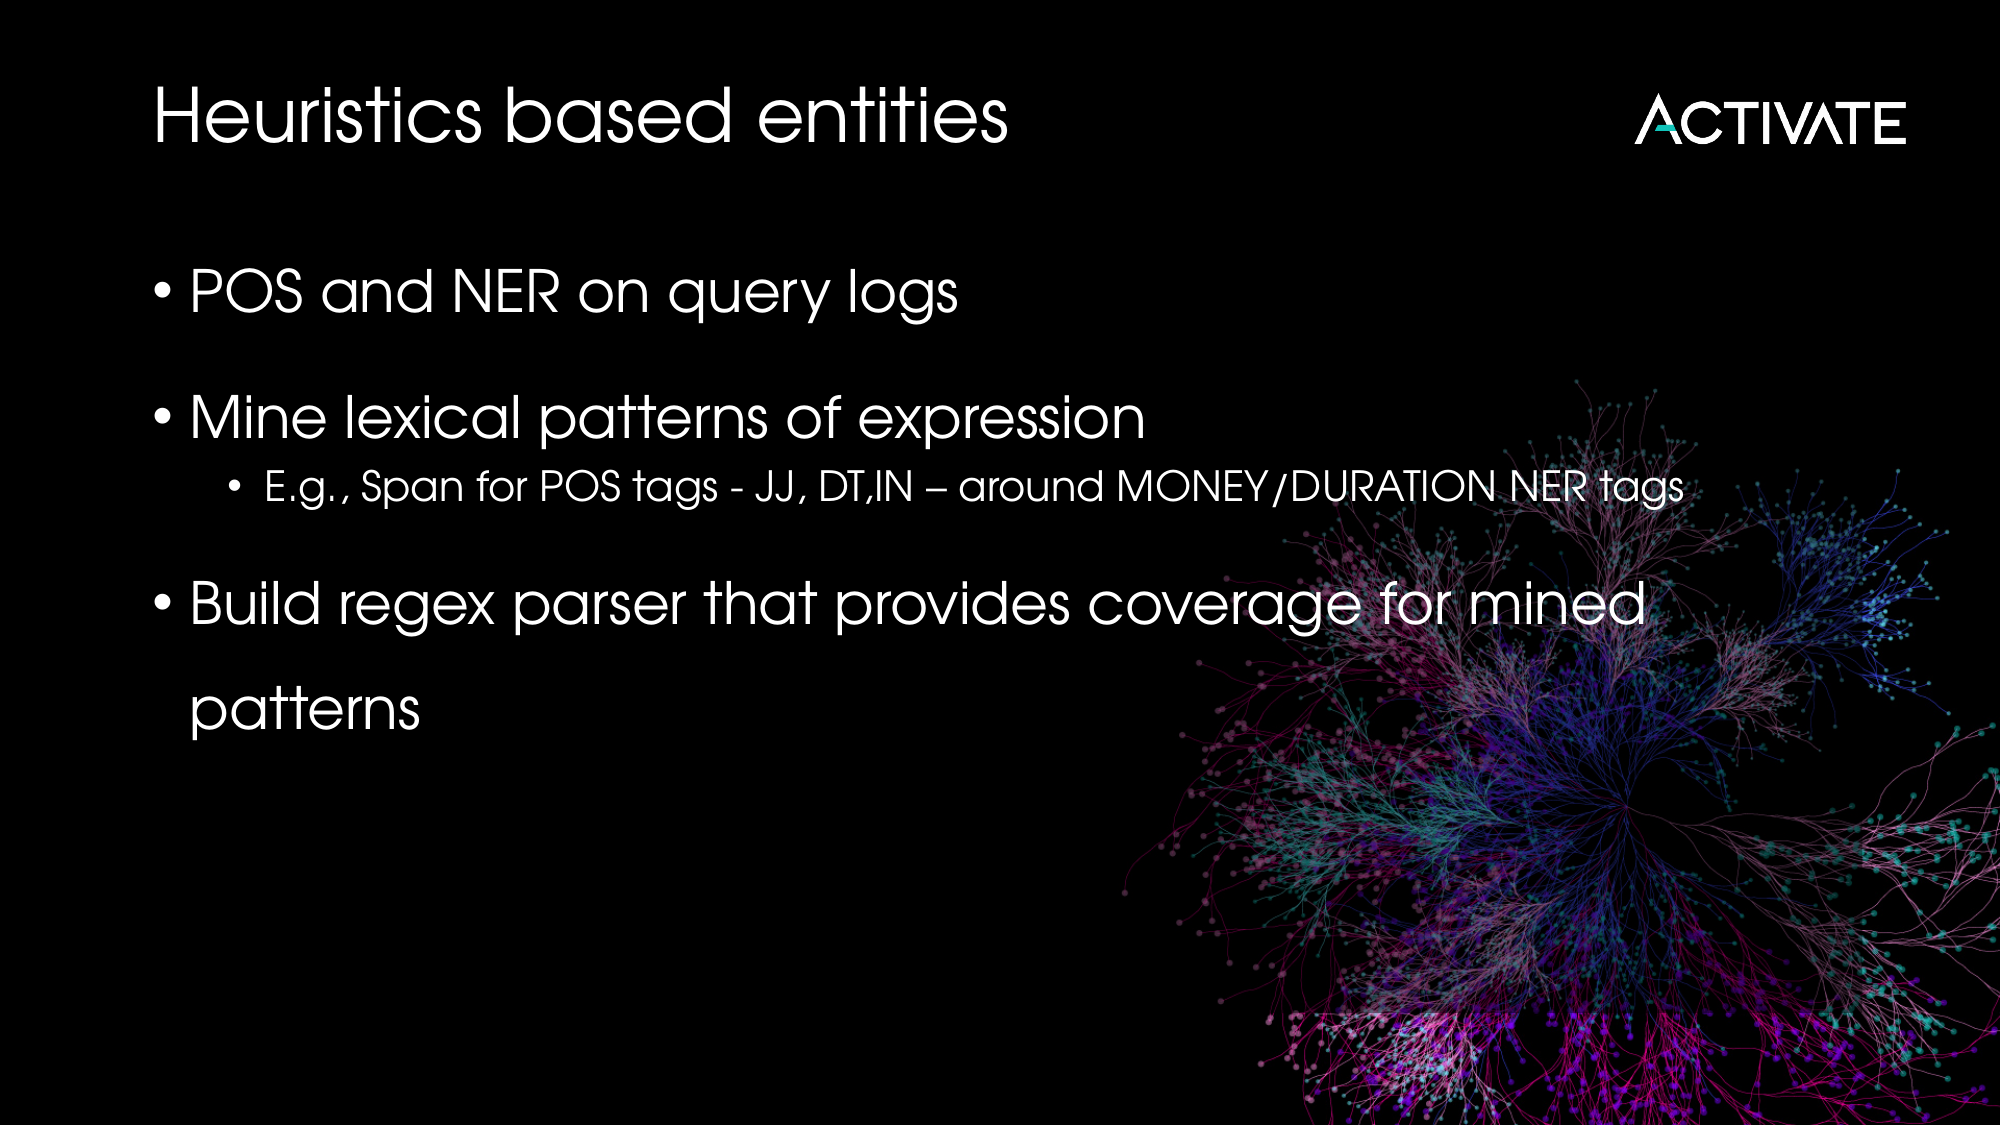

# Heuristics based entities
POS and NER on query logs
Mine lexical patterns of expression
E.g., Span for POS tags - JJ, DT,IN – around MONEY/DURATION NER tags
Build regex parser that provides coverage for mined patterns